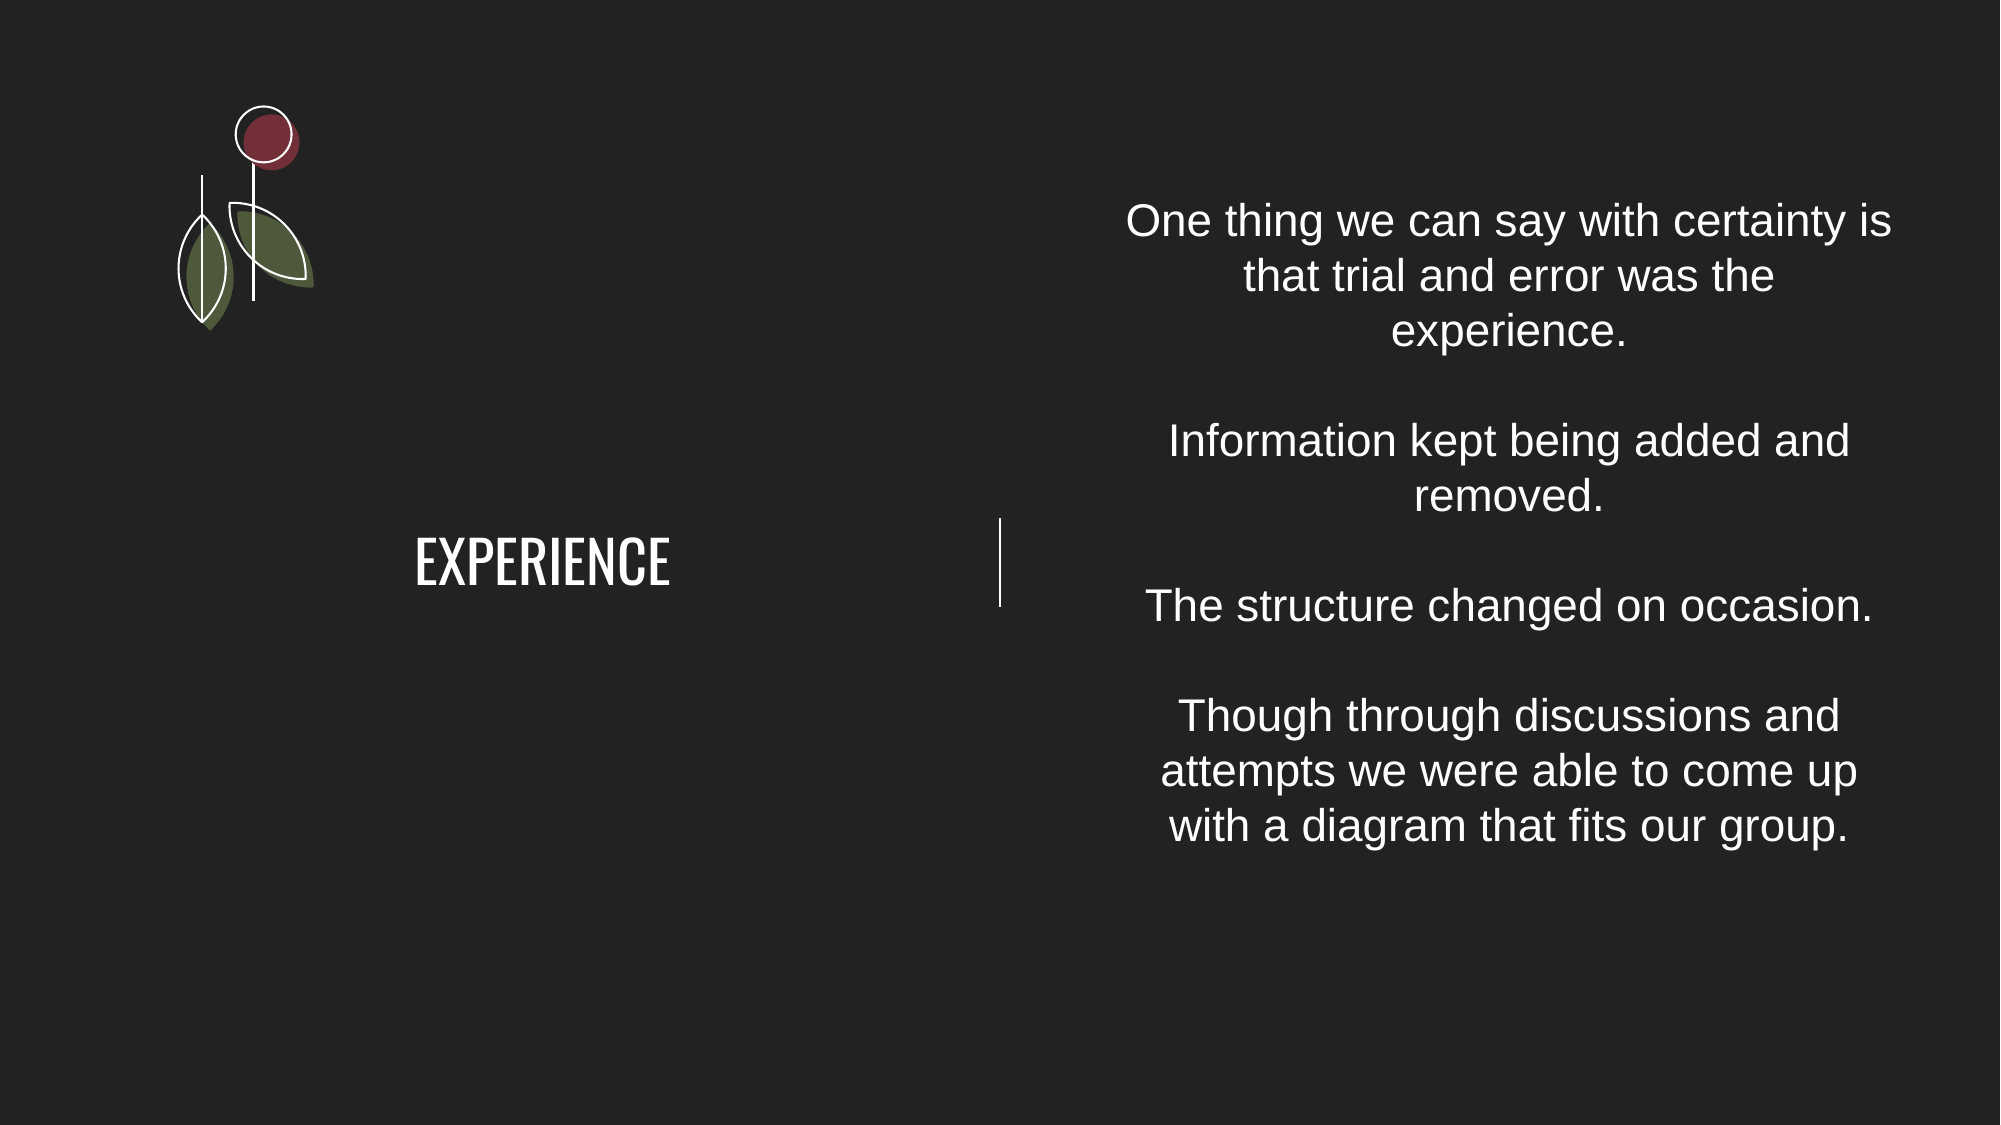

One thing we can say with certainty is that trial and error was the experience.

Information kept being added and removed.

The structure changed on occasion.

Though through discussions and attempts we were able to come up with a diagram that fits our group.
# EXPERIENCE